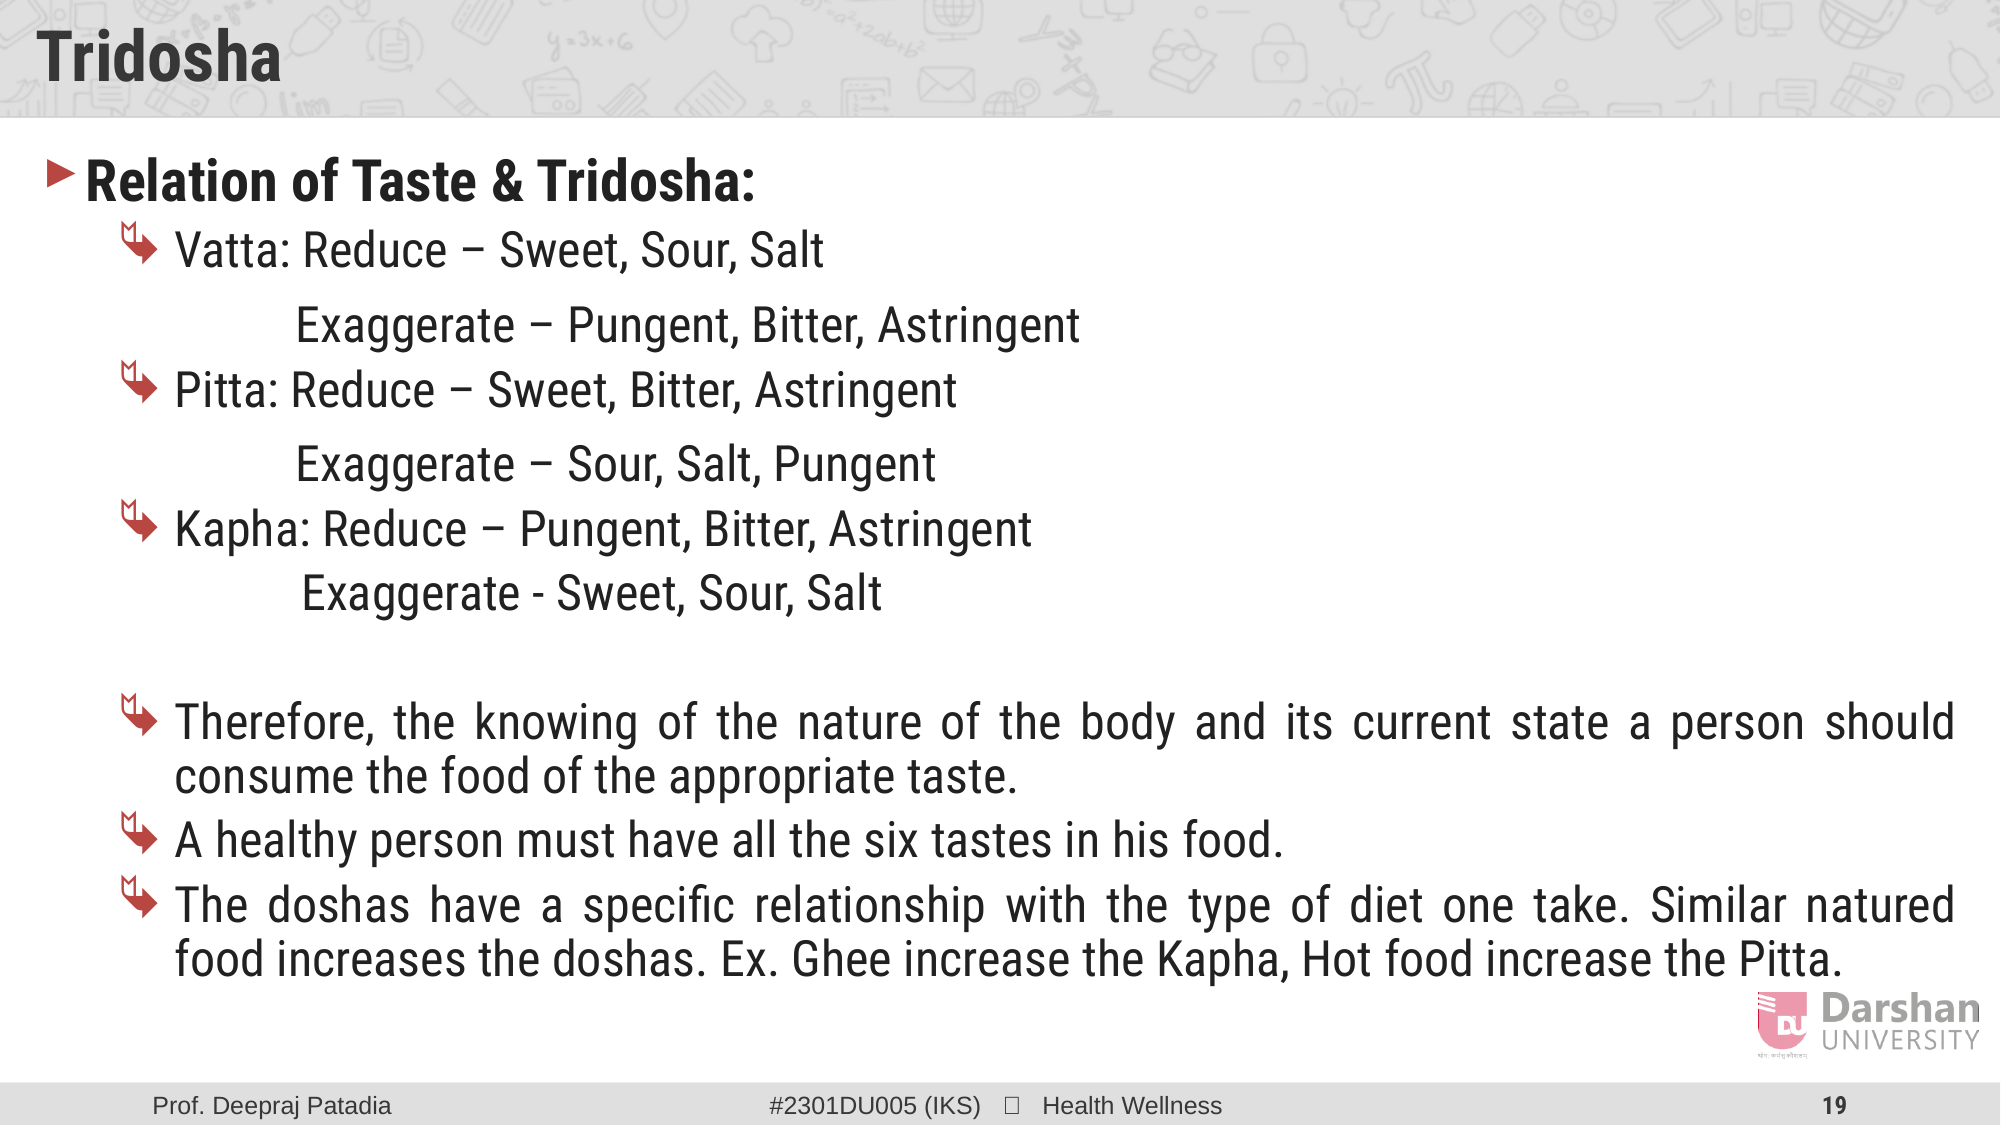

# Tridosha
Relation of Taste & Tridosha:
Vatta: Reduce – Sweet, Sour, Salt
	         Exaggerate – Pungent, Bitter, Astringent
Pitta: Reduce – Sweet, Bitter, Astringent
	         Exaggerate – Sour, Salt, Pungent
Kapha: Reduce – Pungent, Bitter, Astringent
                Exaggerate - Sweet, Sour, Salt

Therefore, the knowing of the nature of the body and its current state a person should consume the food of the appropriate taste.
A healthy person must have all the six tastes in his food.
The doshas have a specific relationship with the type of diet one take. Similar natured food increases the doshas. Ex. Ghee increase the Kapha, Hot food increase the Pitta.